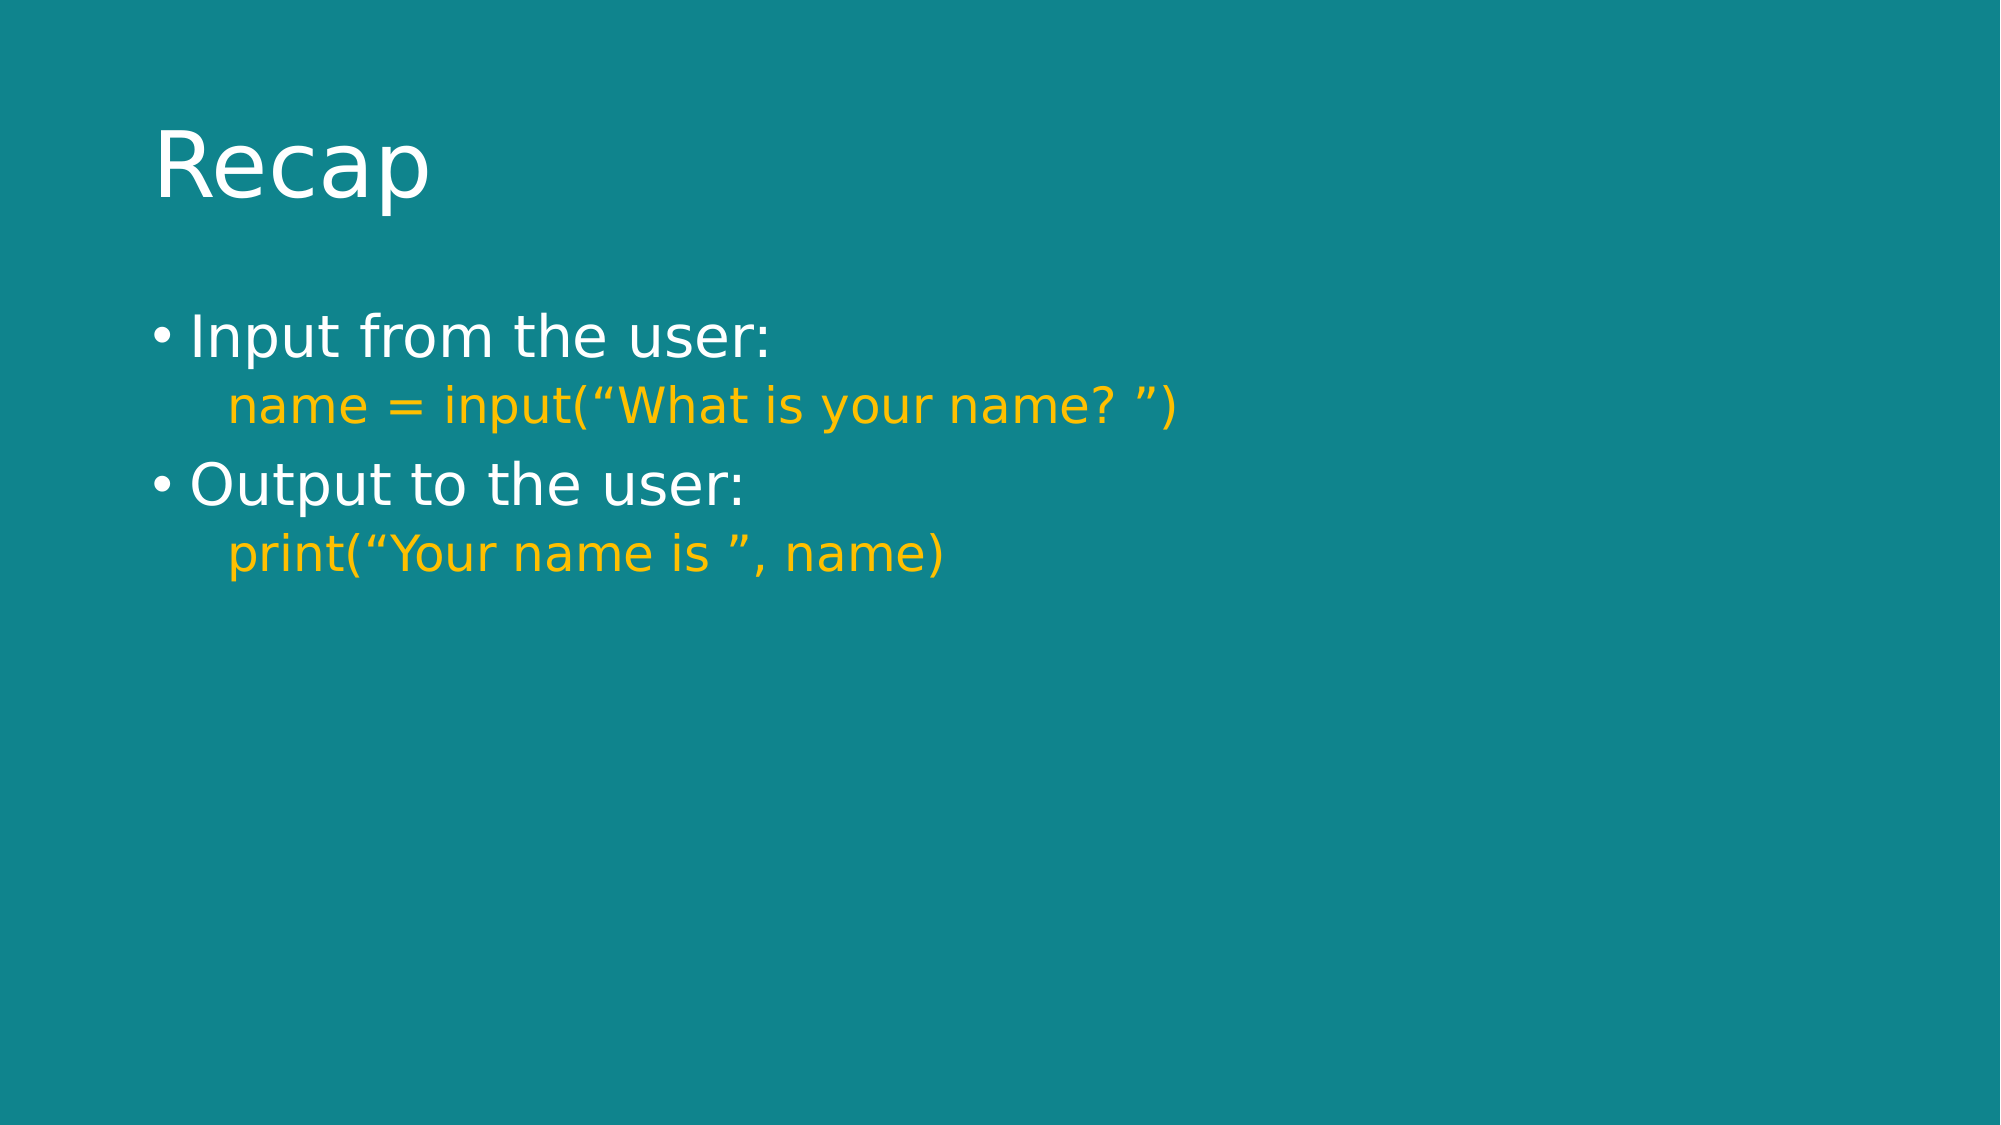

# Recap
Input from the user:
name = input(“What is your name? ”)
Output to the user:
print(“Your name is ”, name)